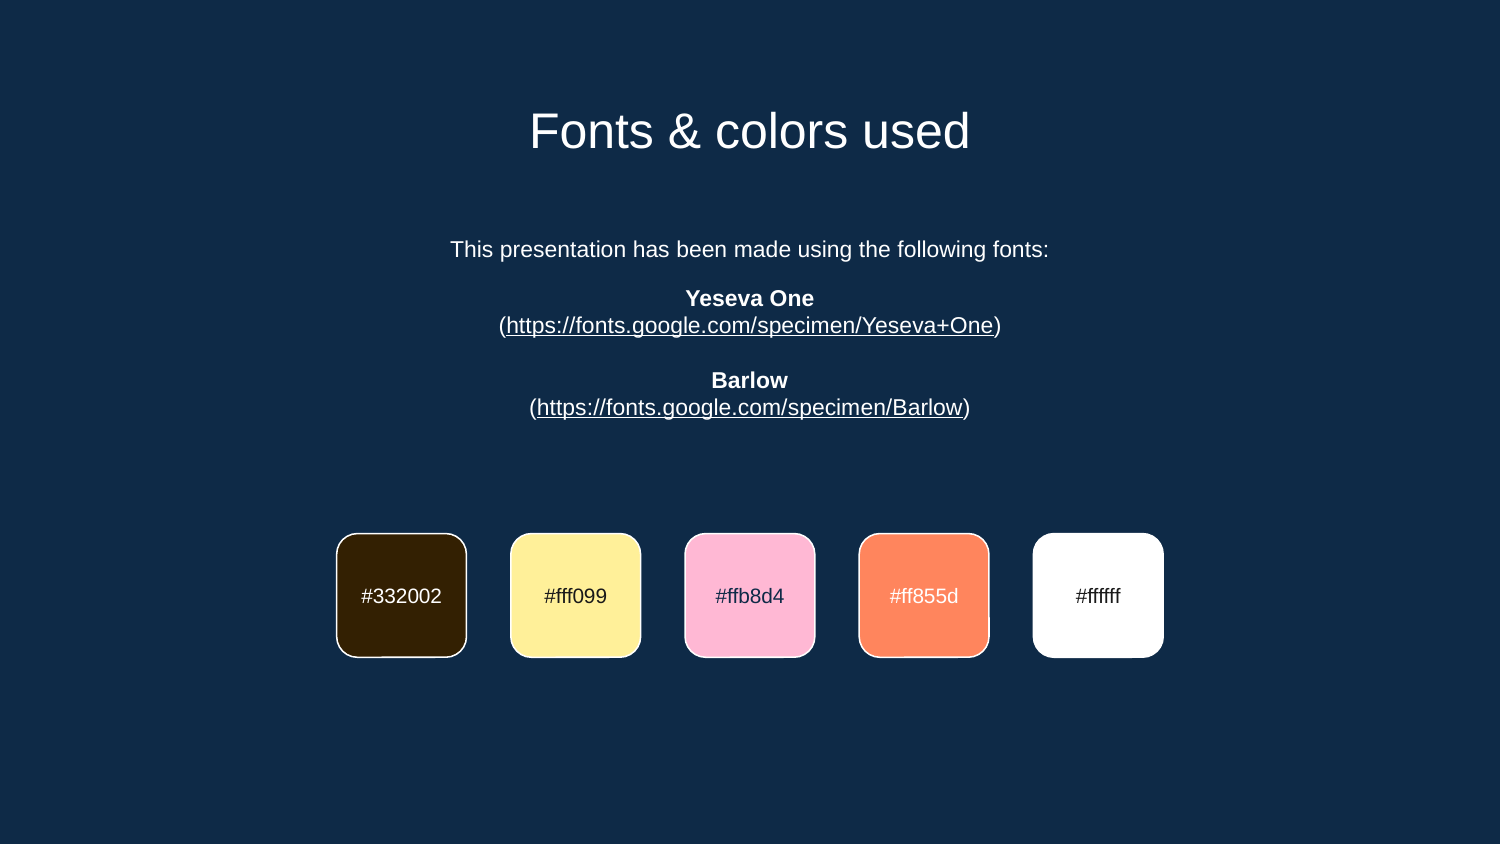

# Fonts & colors used
This presentation has been made using the following fonts:
Yeseva One
(https://fonts.google.com/specimen/Yeseva+One)

Barlow
(https://fonts.google.com/specimen/Barlow)

#332002
#fff099
#ffb8d4
#ff855d
#ffffff